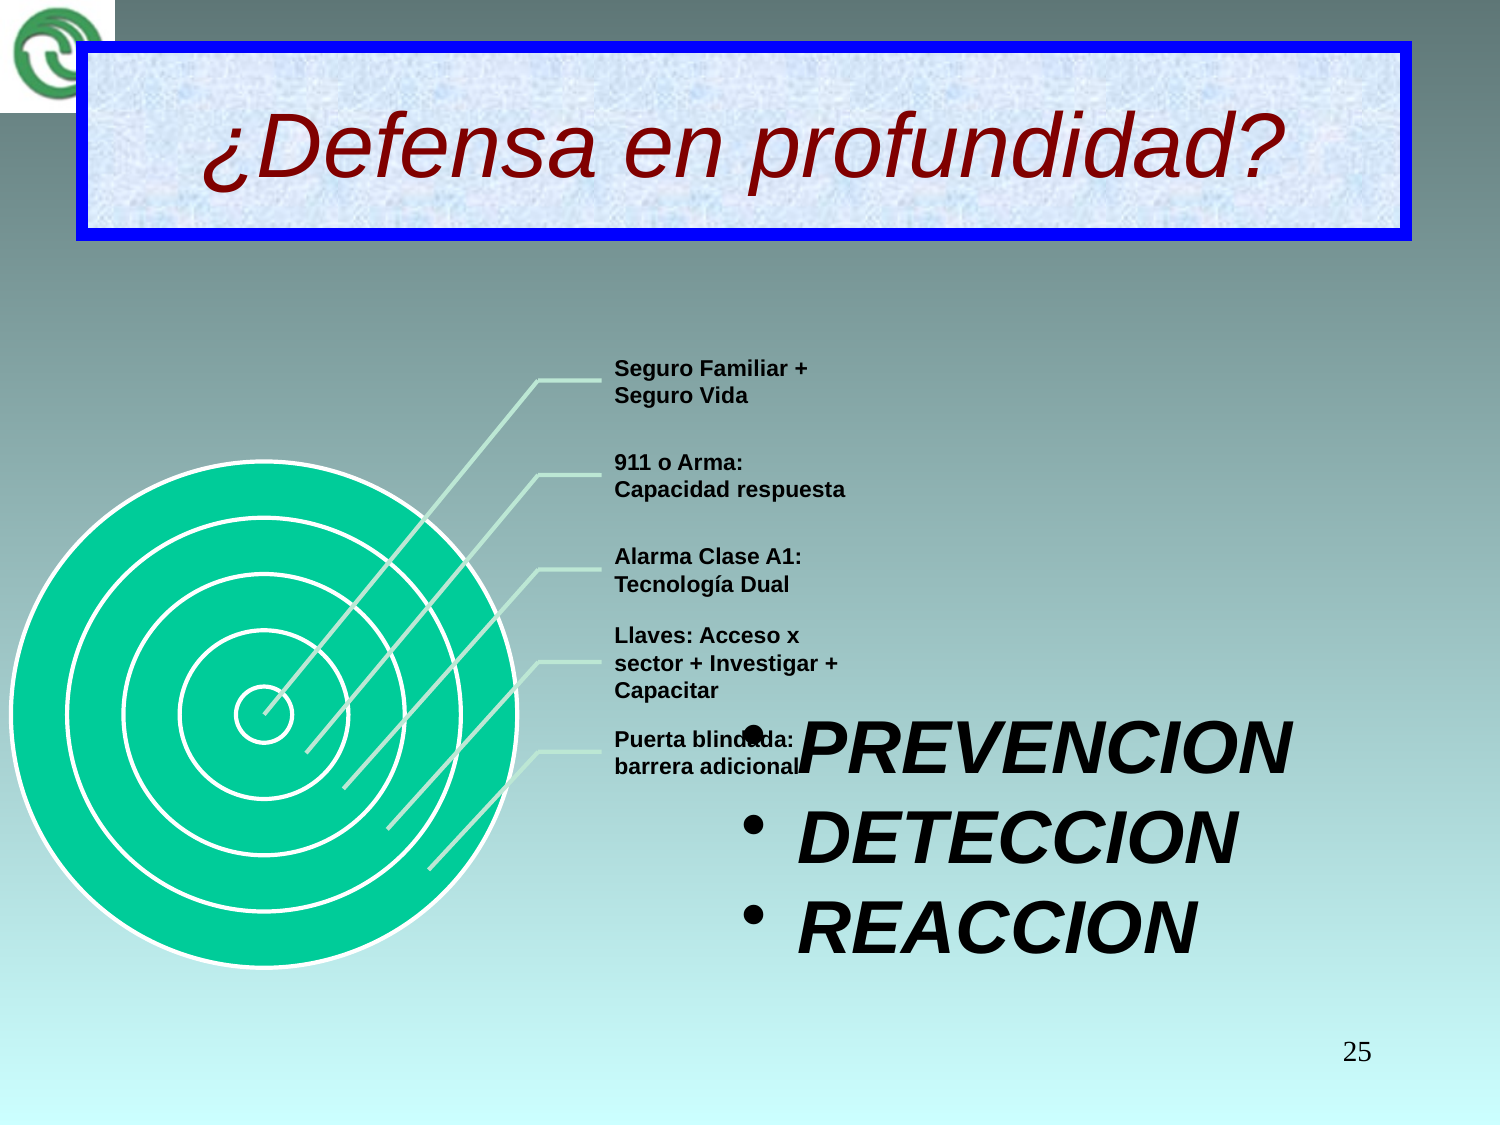

# ¿Defensa en profundidad?
Seguro Familiar + Seguro Vida
911 o Arma: Capacidad respuesta
Alarma Clase A1: Tecnología Dual
Llaves: Acceso x sector + Investigar + Capacitar
Puerta blindada: barrera adicional
 PREVENCION
 DETECCION
 REACCION
25